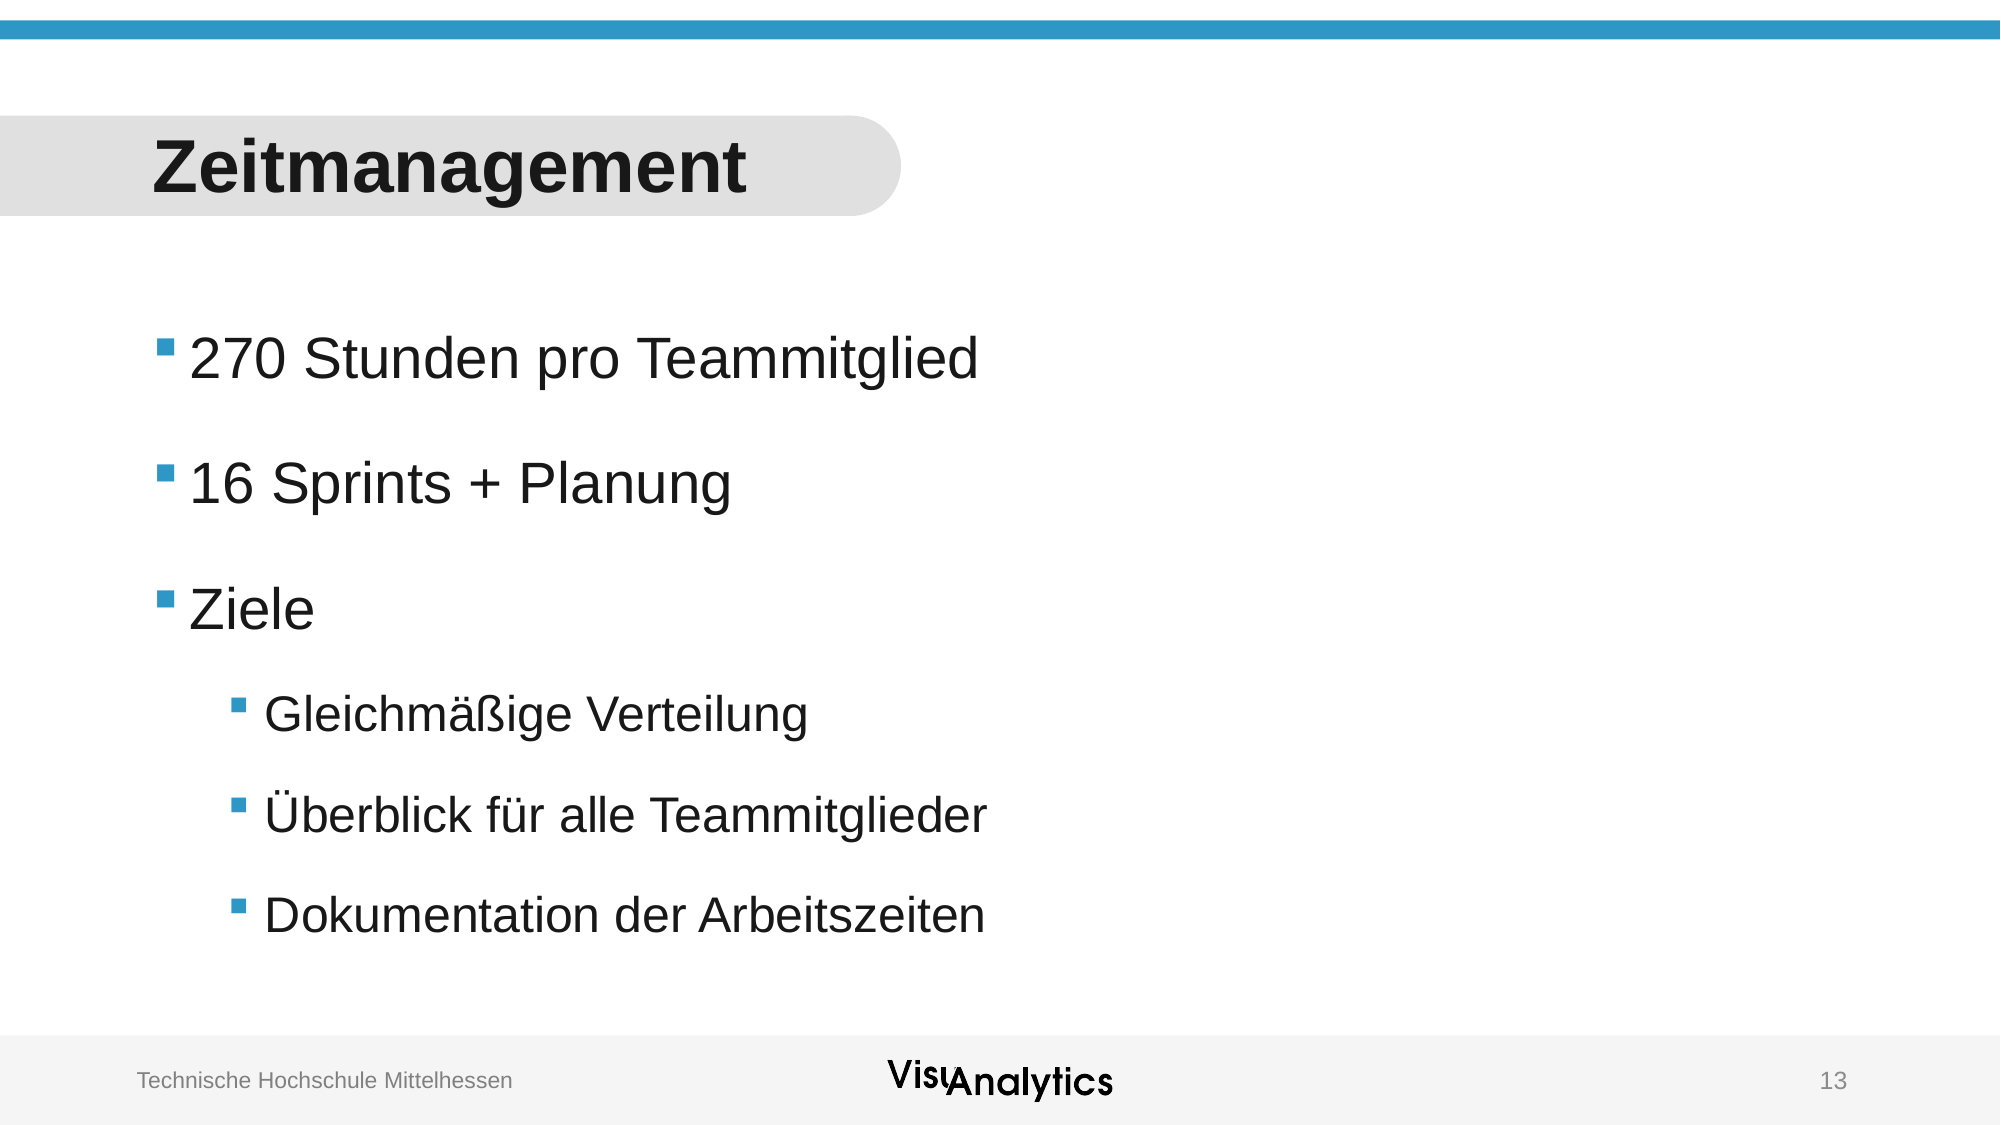

# Zeitmanagement

270 Stunden pro Teammitglied
16 Sprints + Planung
Ziele
Gleichmäßige Verteilung
Überblick für alle Teammitglieder
Dokumentation der Arbeitszeiten

13